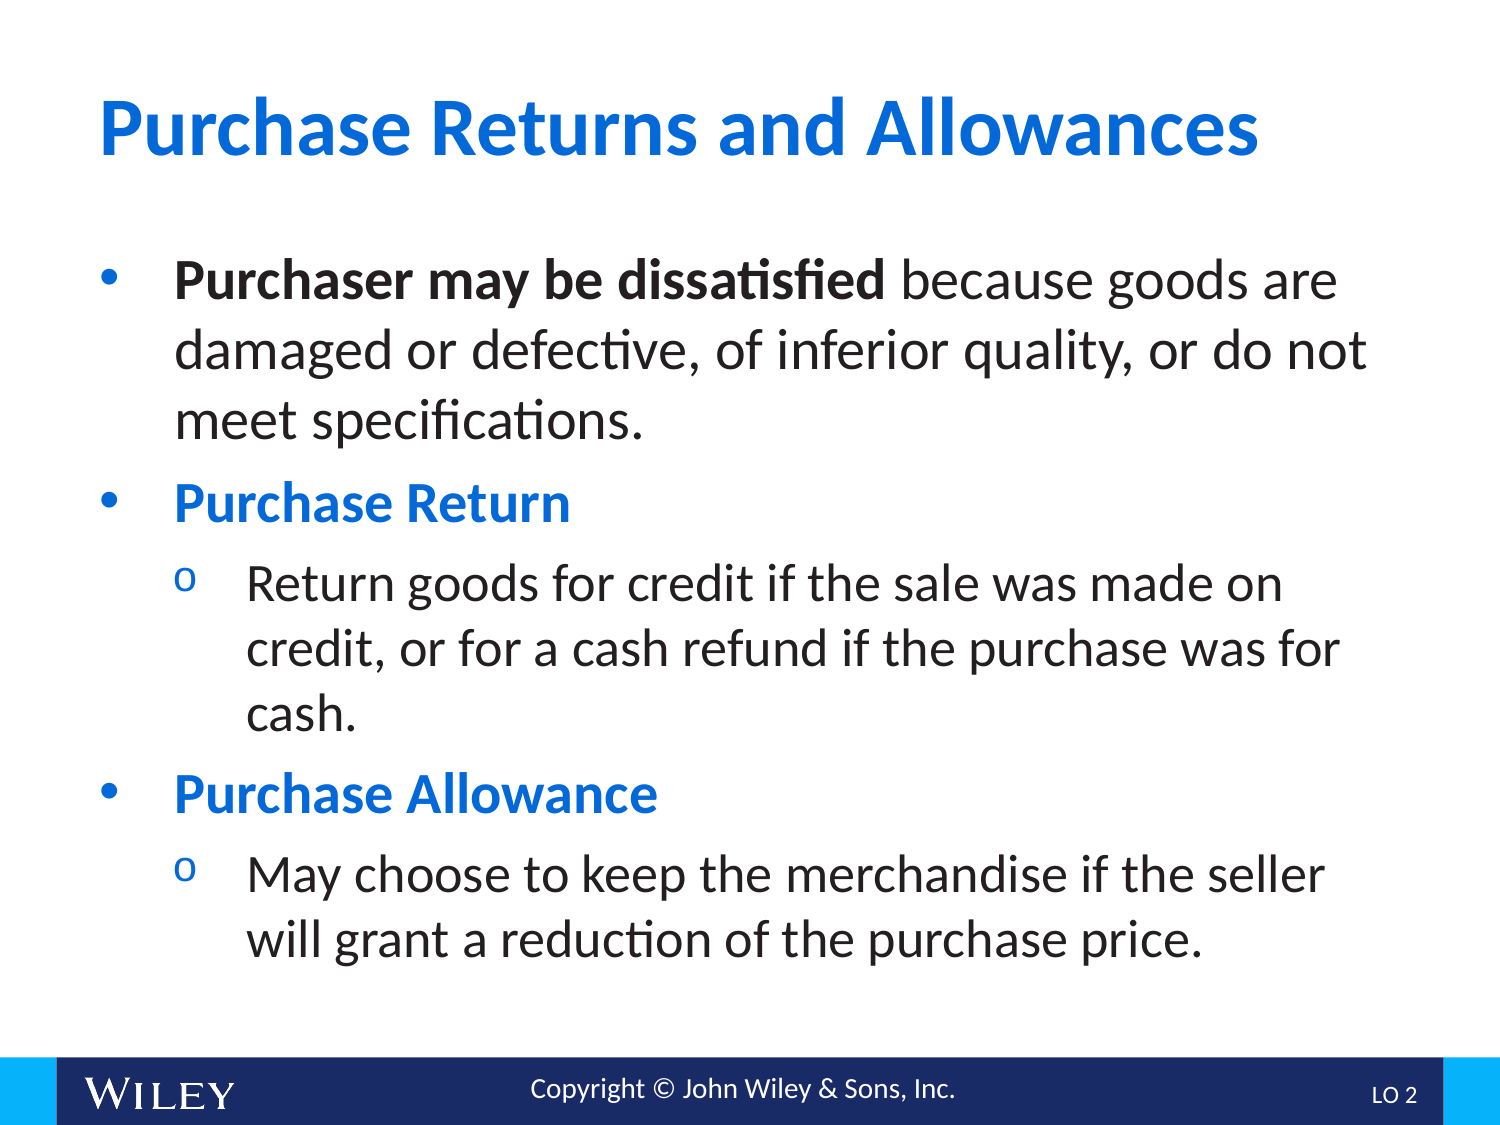

# Purchase Returns and Allowances
Purchaser may be dissatisfied because goods are damaged or defective, of inferior quality, or do not meet specifications.
Purchase Return
Return goods for credit if the sale was made on credit, or for a cash refund if the purchase was for cash.
Purchase Allowance
May choose to keep the merchandise if the seller will grant a reduction of the purchase price.
L O 2